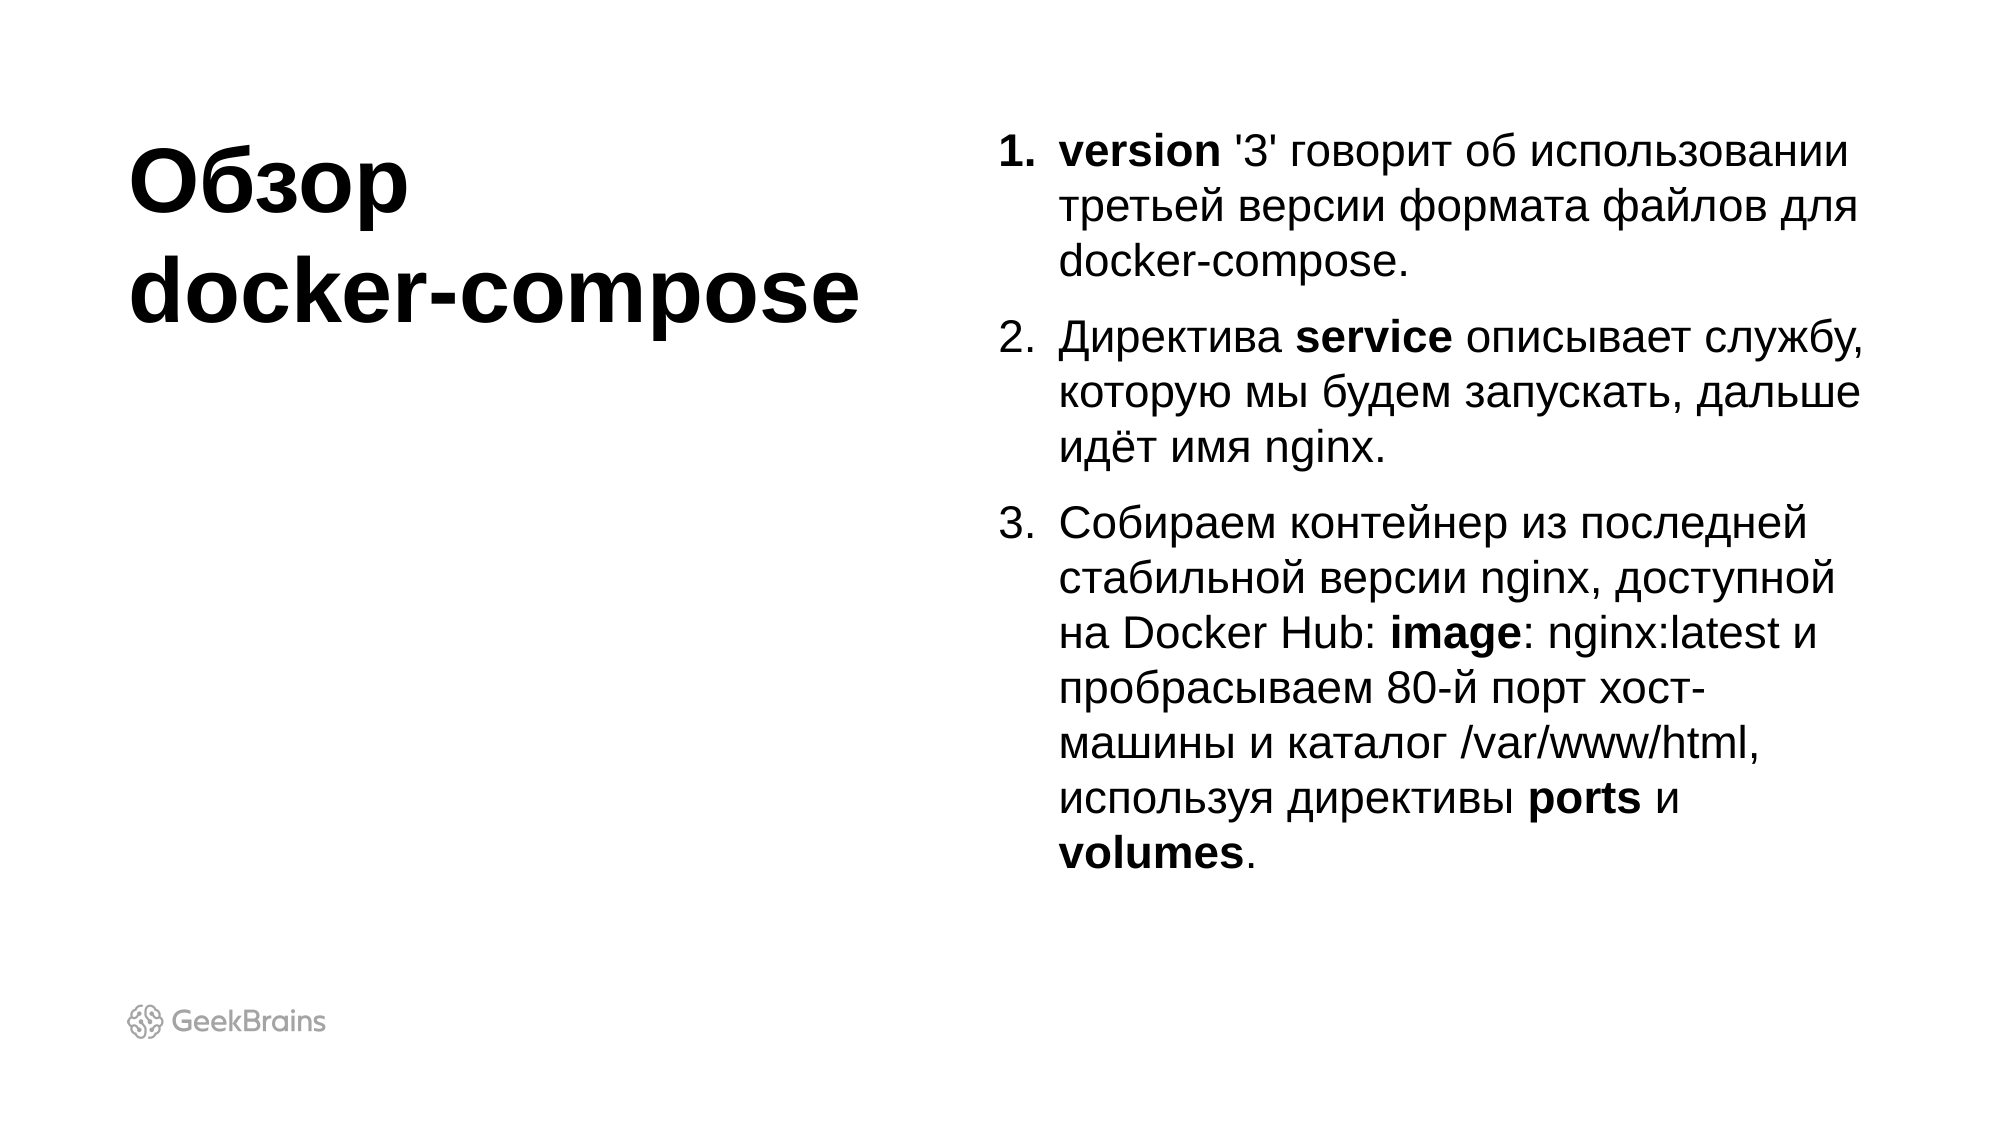

# Обзор docker-compose

version '3' говорит об использовании третьей версии формата файлов для docker-compose.
Директива service описывает службу, которую мы будем запускать, дальше идёт имя nginx.
Собираем контейнер из последней стабильной версии nginx, доступной на Docker Hub: image: nginx:latest и пробрасываем 80-й порт хост-машины и каталог /var/www/html, используя директивы ports и volumes.